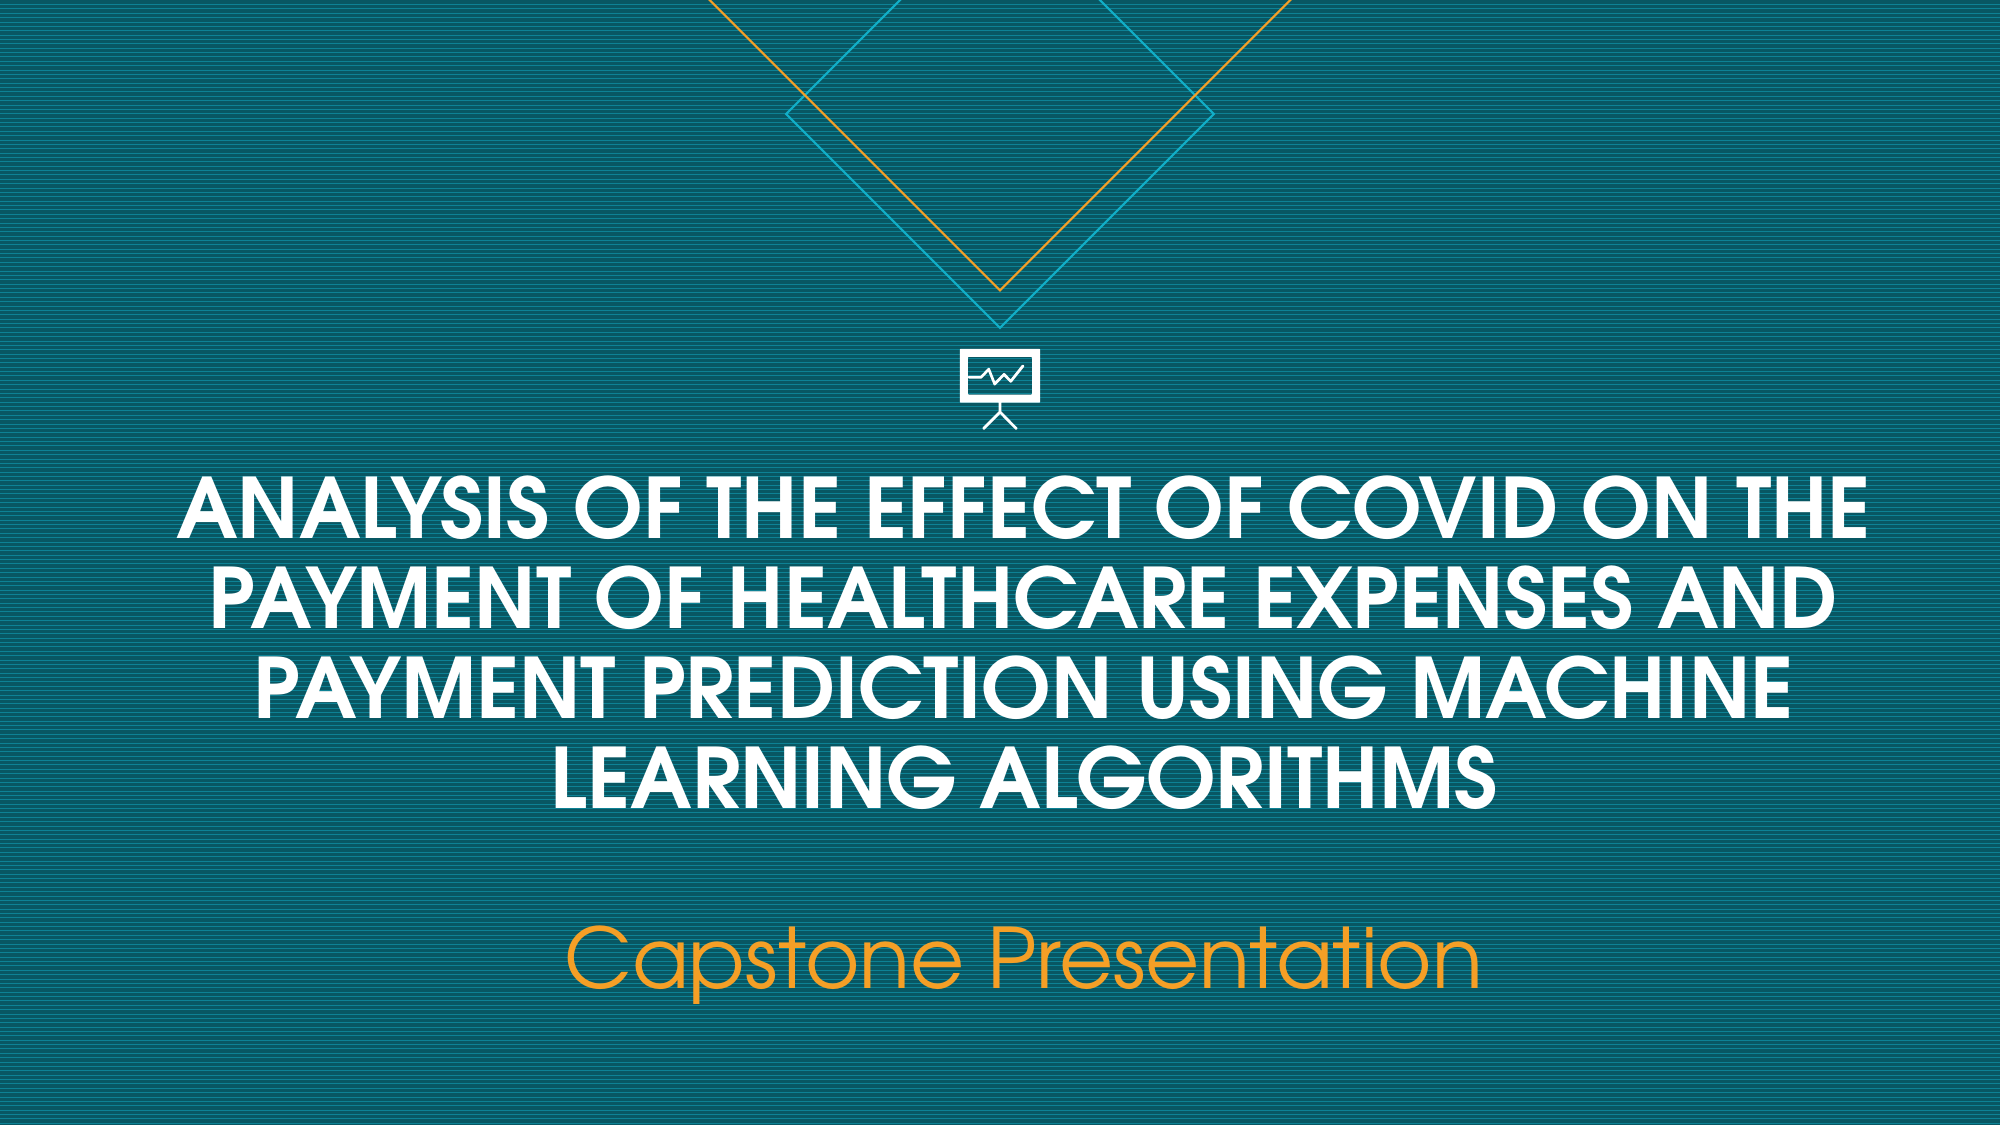

# ANALYSIS OF THE EFFECT OF COVID ON THE PAYMENT OF HEALTHCARE EXPENSES AND PAYMENT PREDICTION USING MACHINE LEARNING ALGORITHMS Capstone Presentation